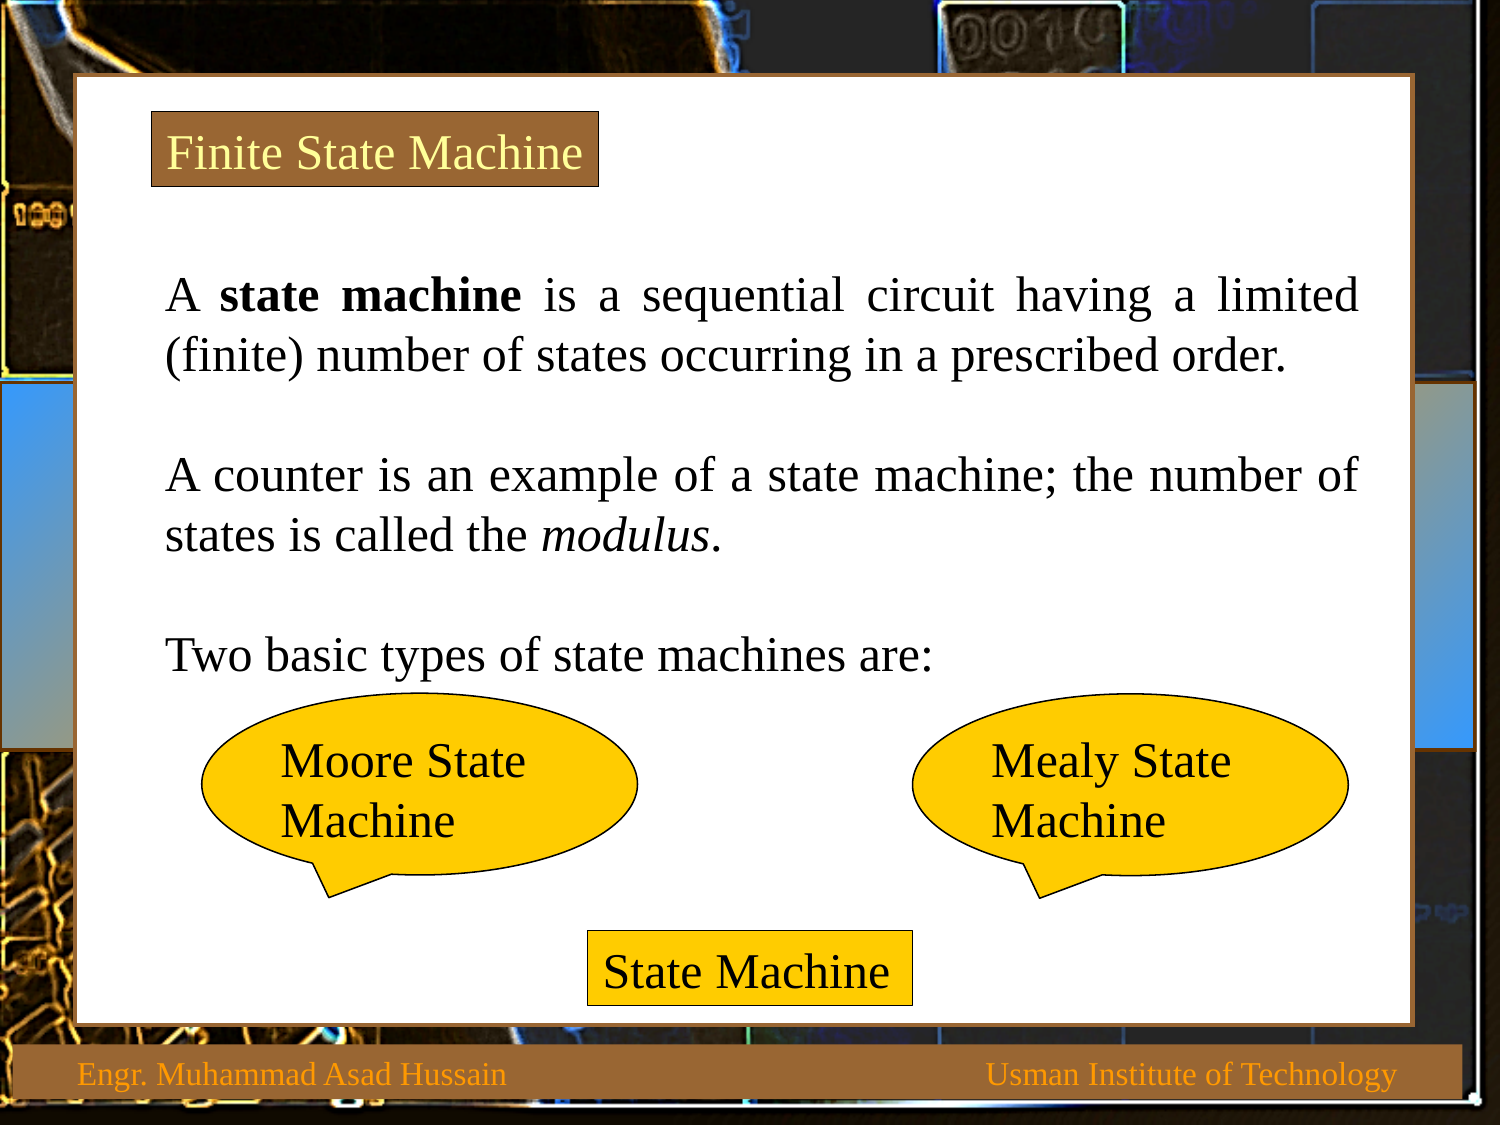

Finite State Machine
A state machine is a sequential circuit having a limited (finite) number of states occurring in a prescribed order.

A counter is an example of a state machine; the number of states is called the modulus.

Two basic types of state machines are:
Moore State Machine
Mealy State Machine
State Machine
      Engr. Muhammad Asad Hussain                                                          Usman Institute of Technology